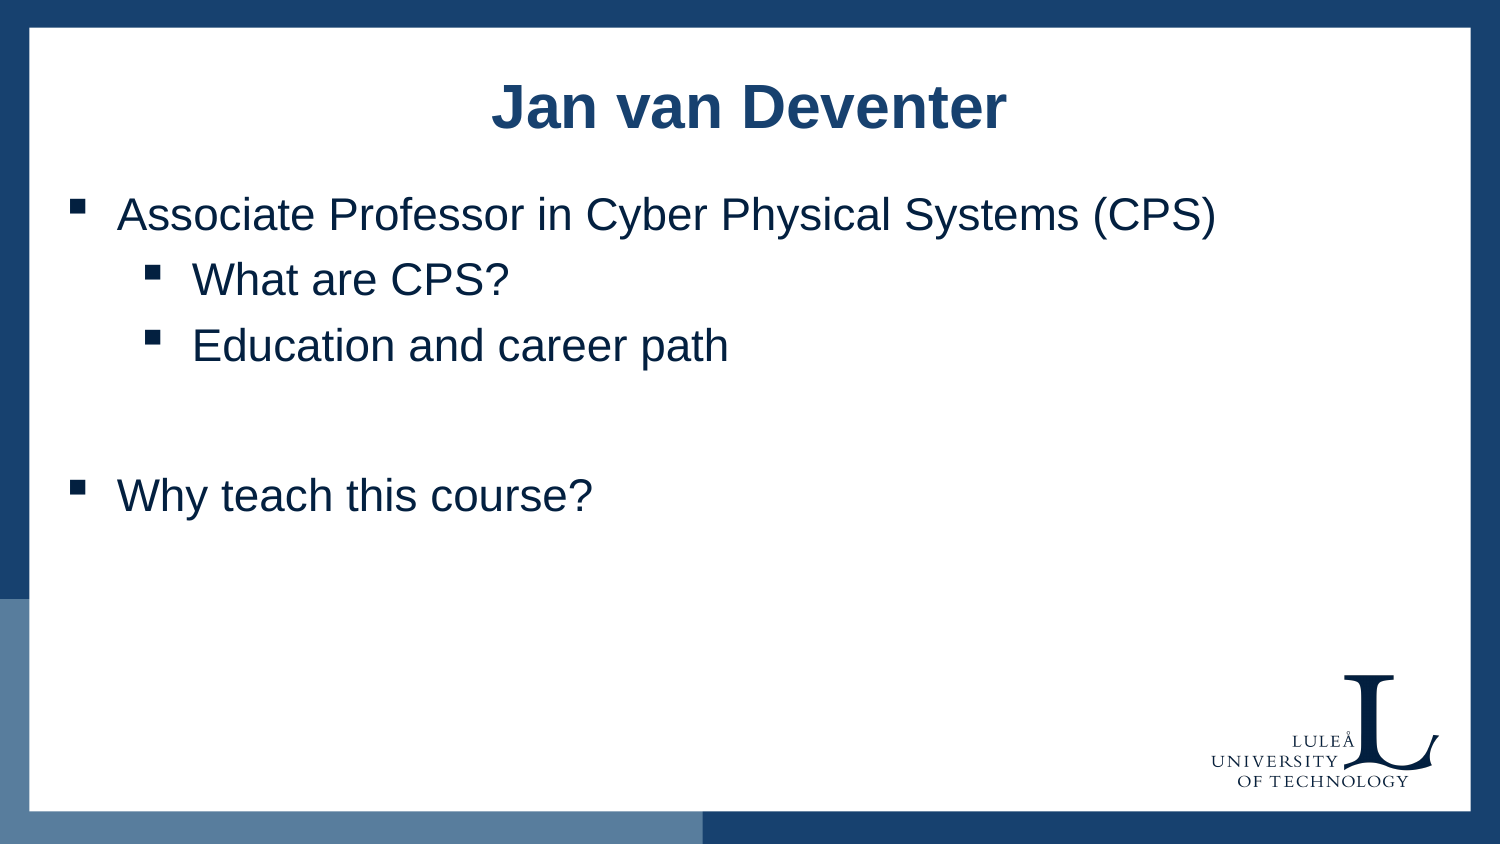

# Jan van Deventer
Associate Professor in Cyber Physical Systems (CPS)
What are CPS?
Education and career path

Why teach this course?
2